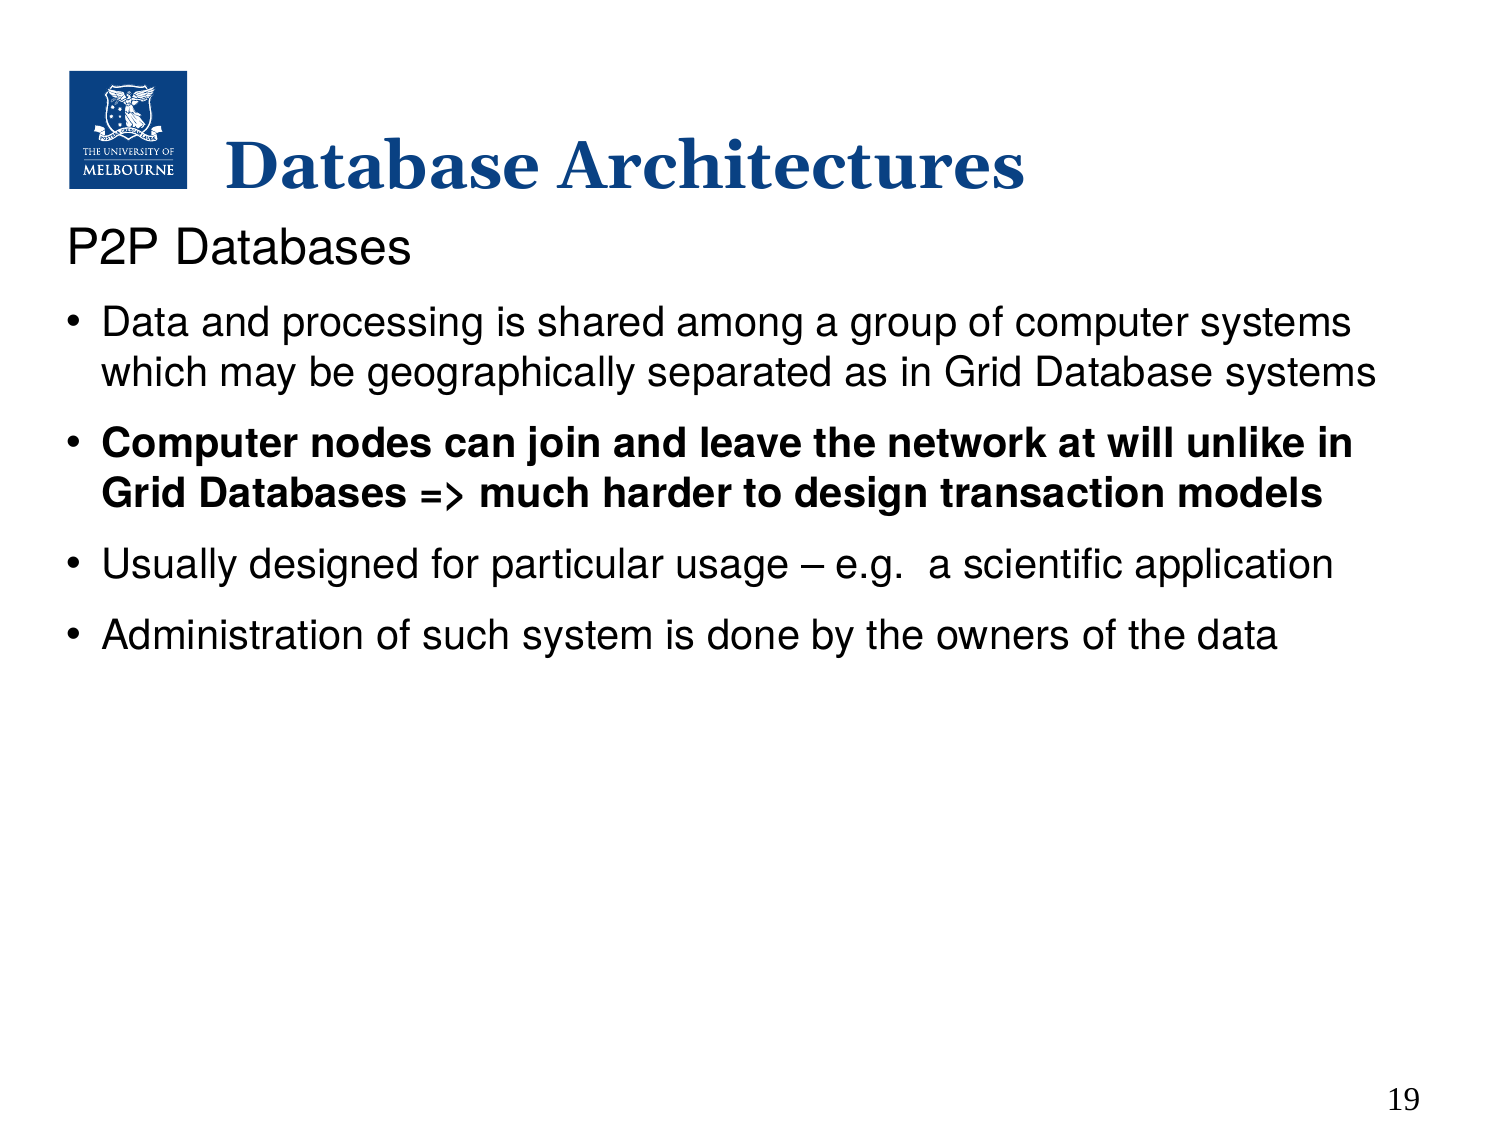

# Database Architectures
P2P Databases
Data and processing is shared among a group of computer systems which may be geographically separated as in Grid Database systems
Computer nodes can join and leave the network at will unlike in Grid Databases => much harder to design transaction models
Usually designed for particular usage – e.g.  a scientific application
Administration of such system is done by the owners of the data